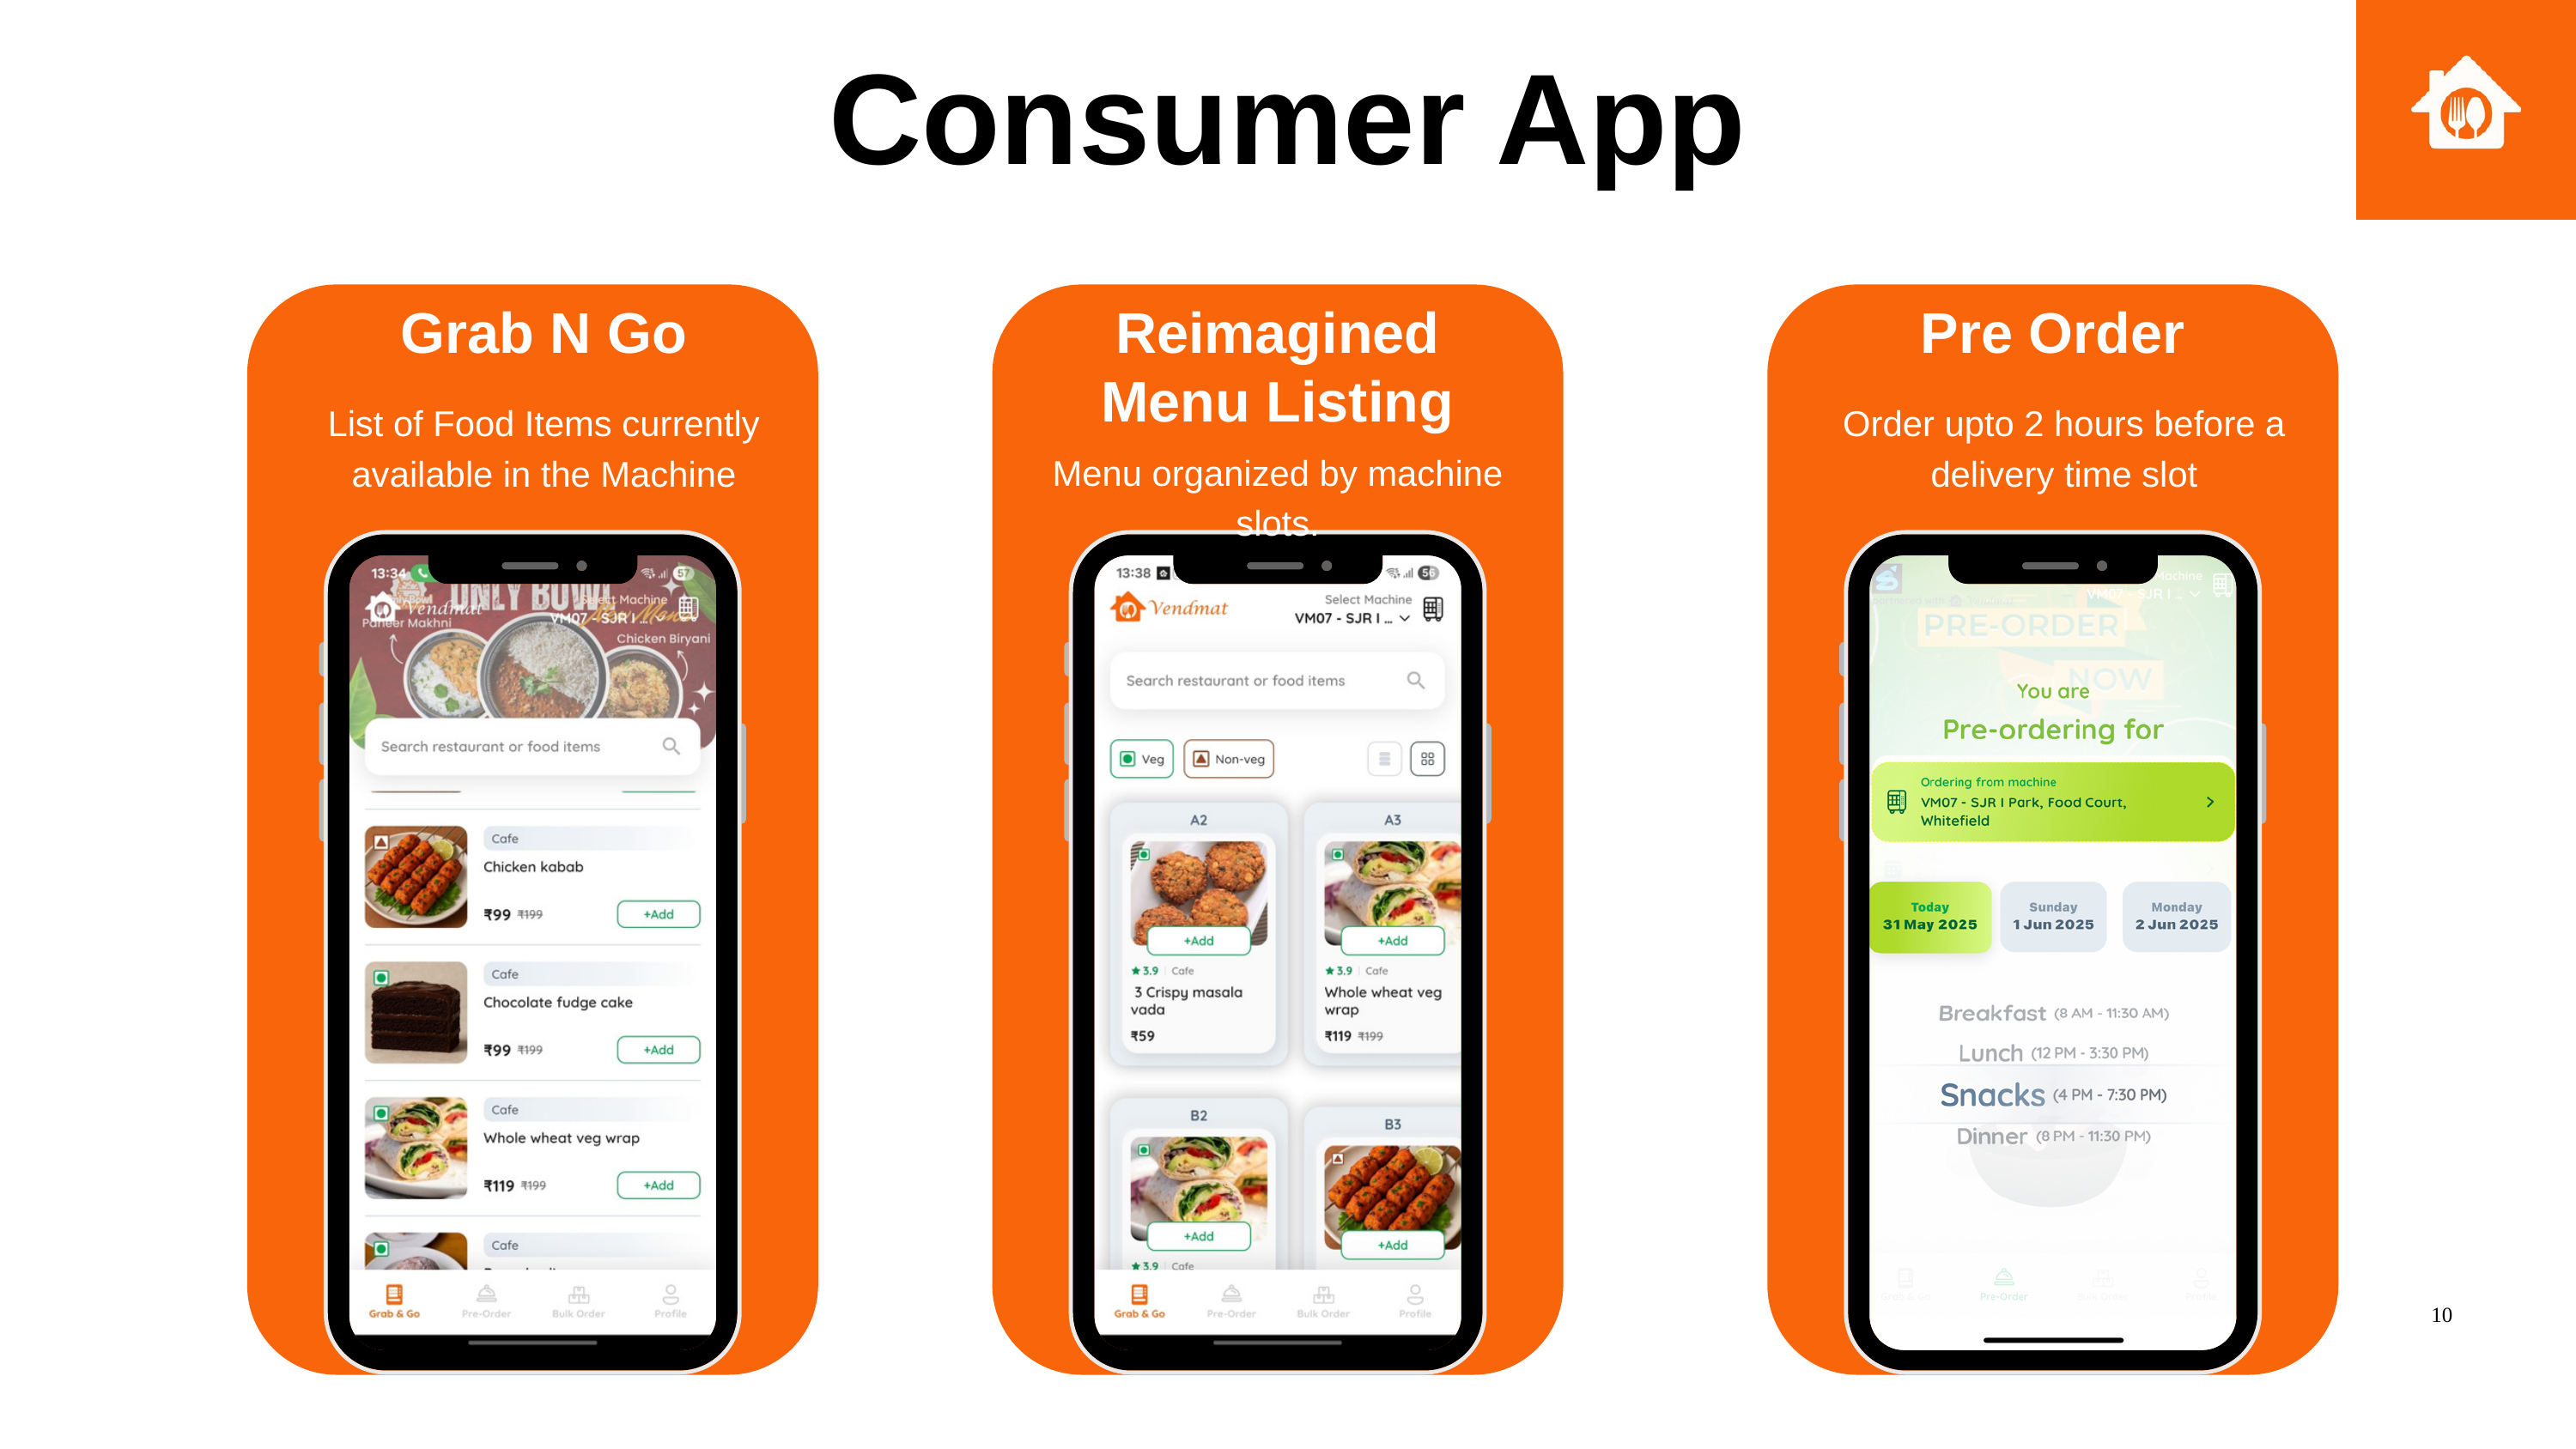

Consumer App

Grab N Go
Reimagined Menu Listing
Pre Order
List of Food Items currently available in the Machine
Order upto 2 hours before a delivery time slot
Menu organized by machine slots.

10